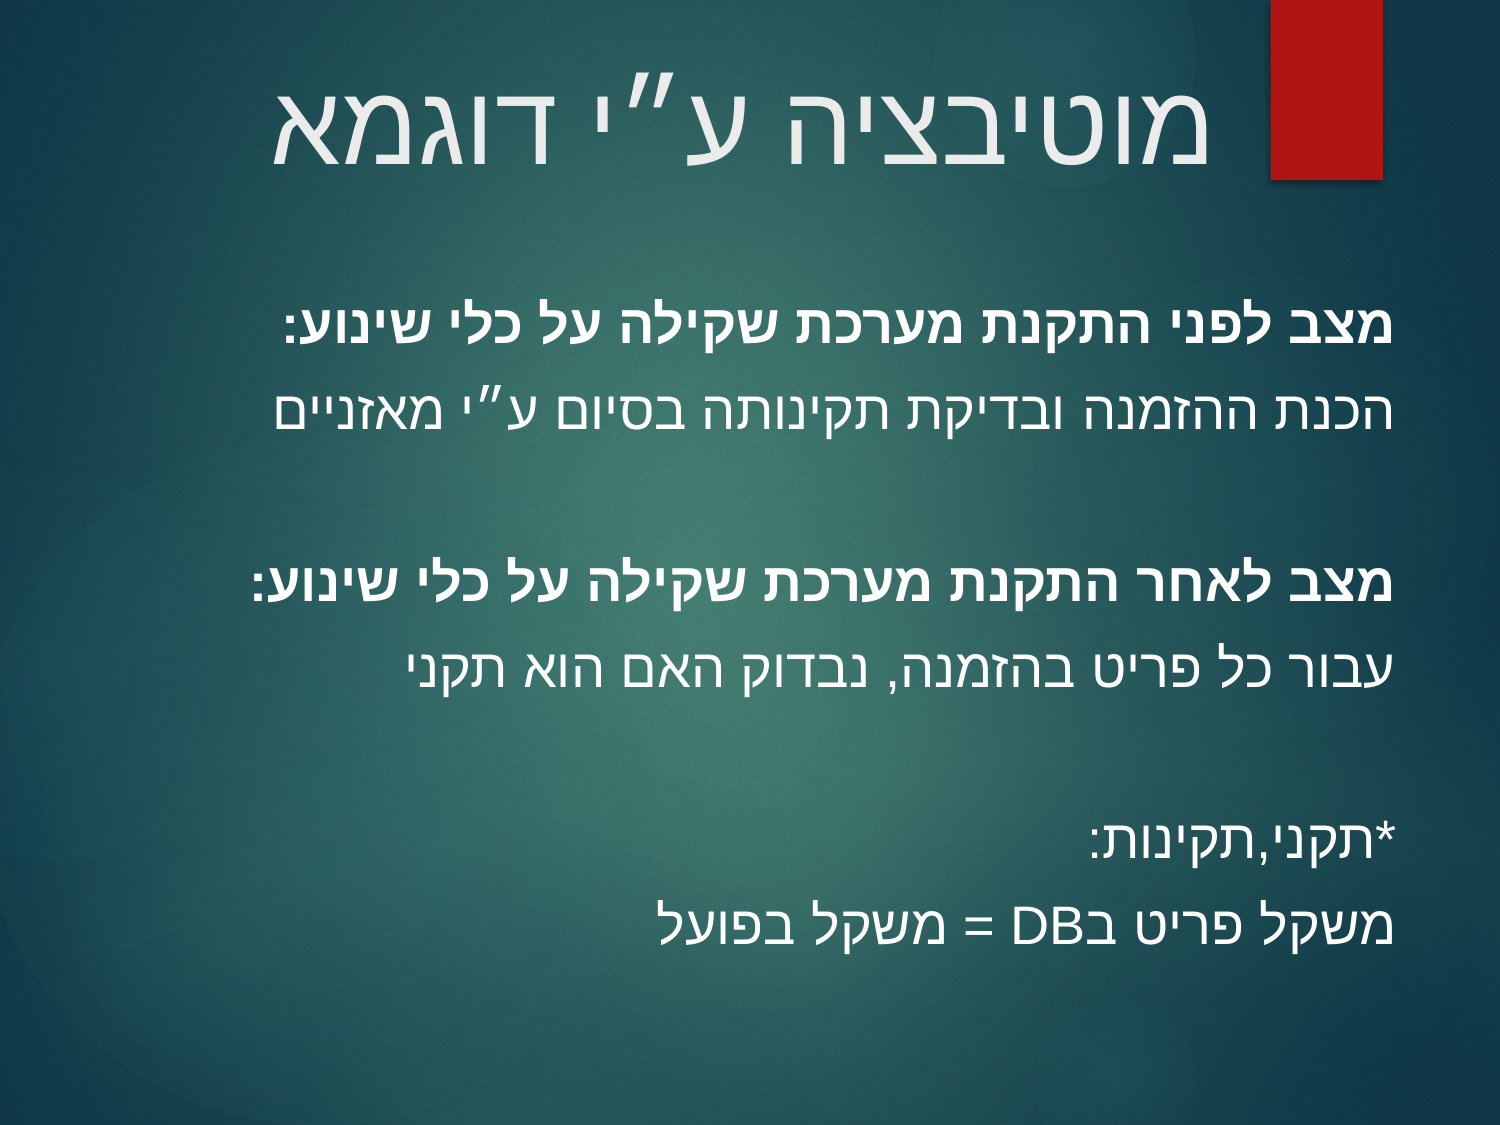

# מוטיבציה ע״י דוגמא

מצב לפני התקנת מערכת שקילה על כלי שינוע:
הכנת ההזמנה ובדיקת תקינותה בסיום ע״י מאזניים

מצב לאחר התקנת מערכת שקילה על כלי שינוע:
עבור כל פריט בהזמנה, נבדוק האם הוא תקני

*תקני,תקינות:
משקל פריט בDB = משקל בפועל